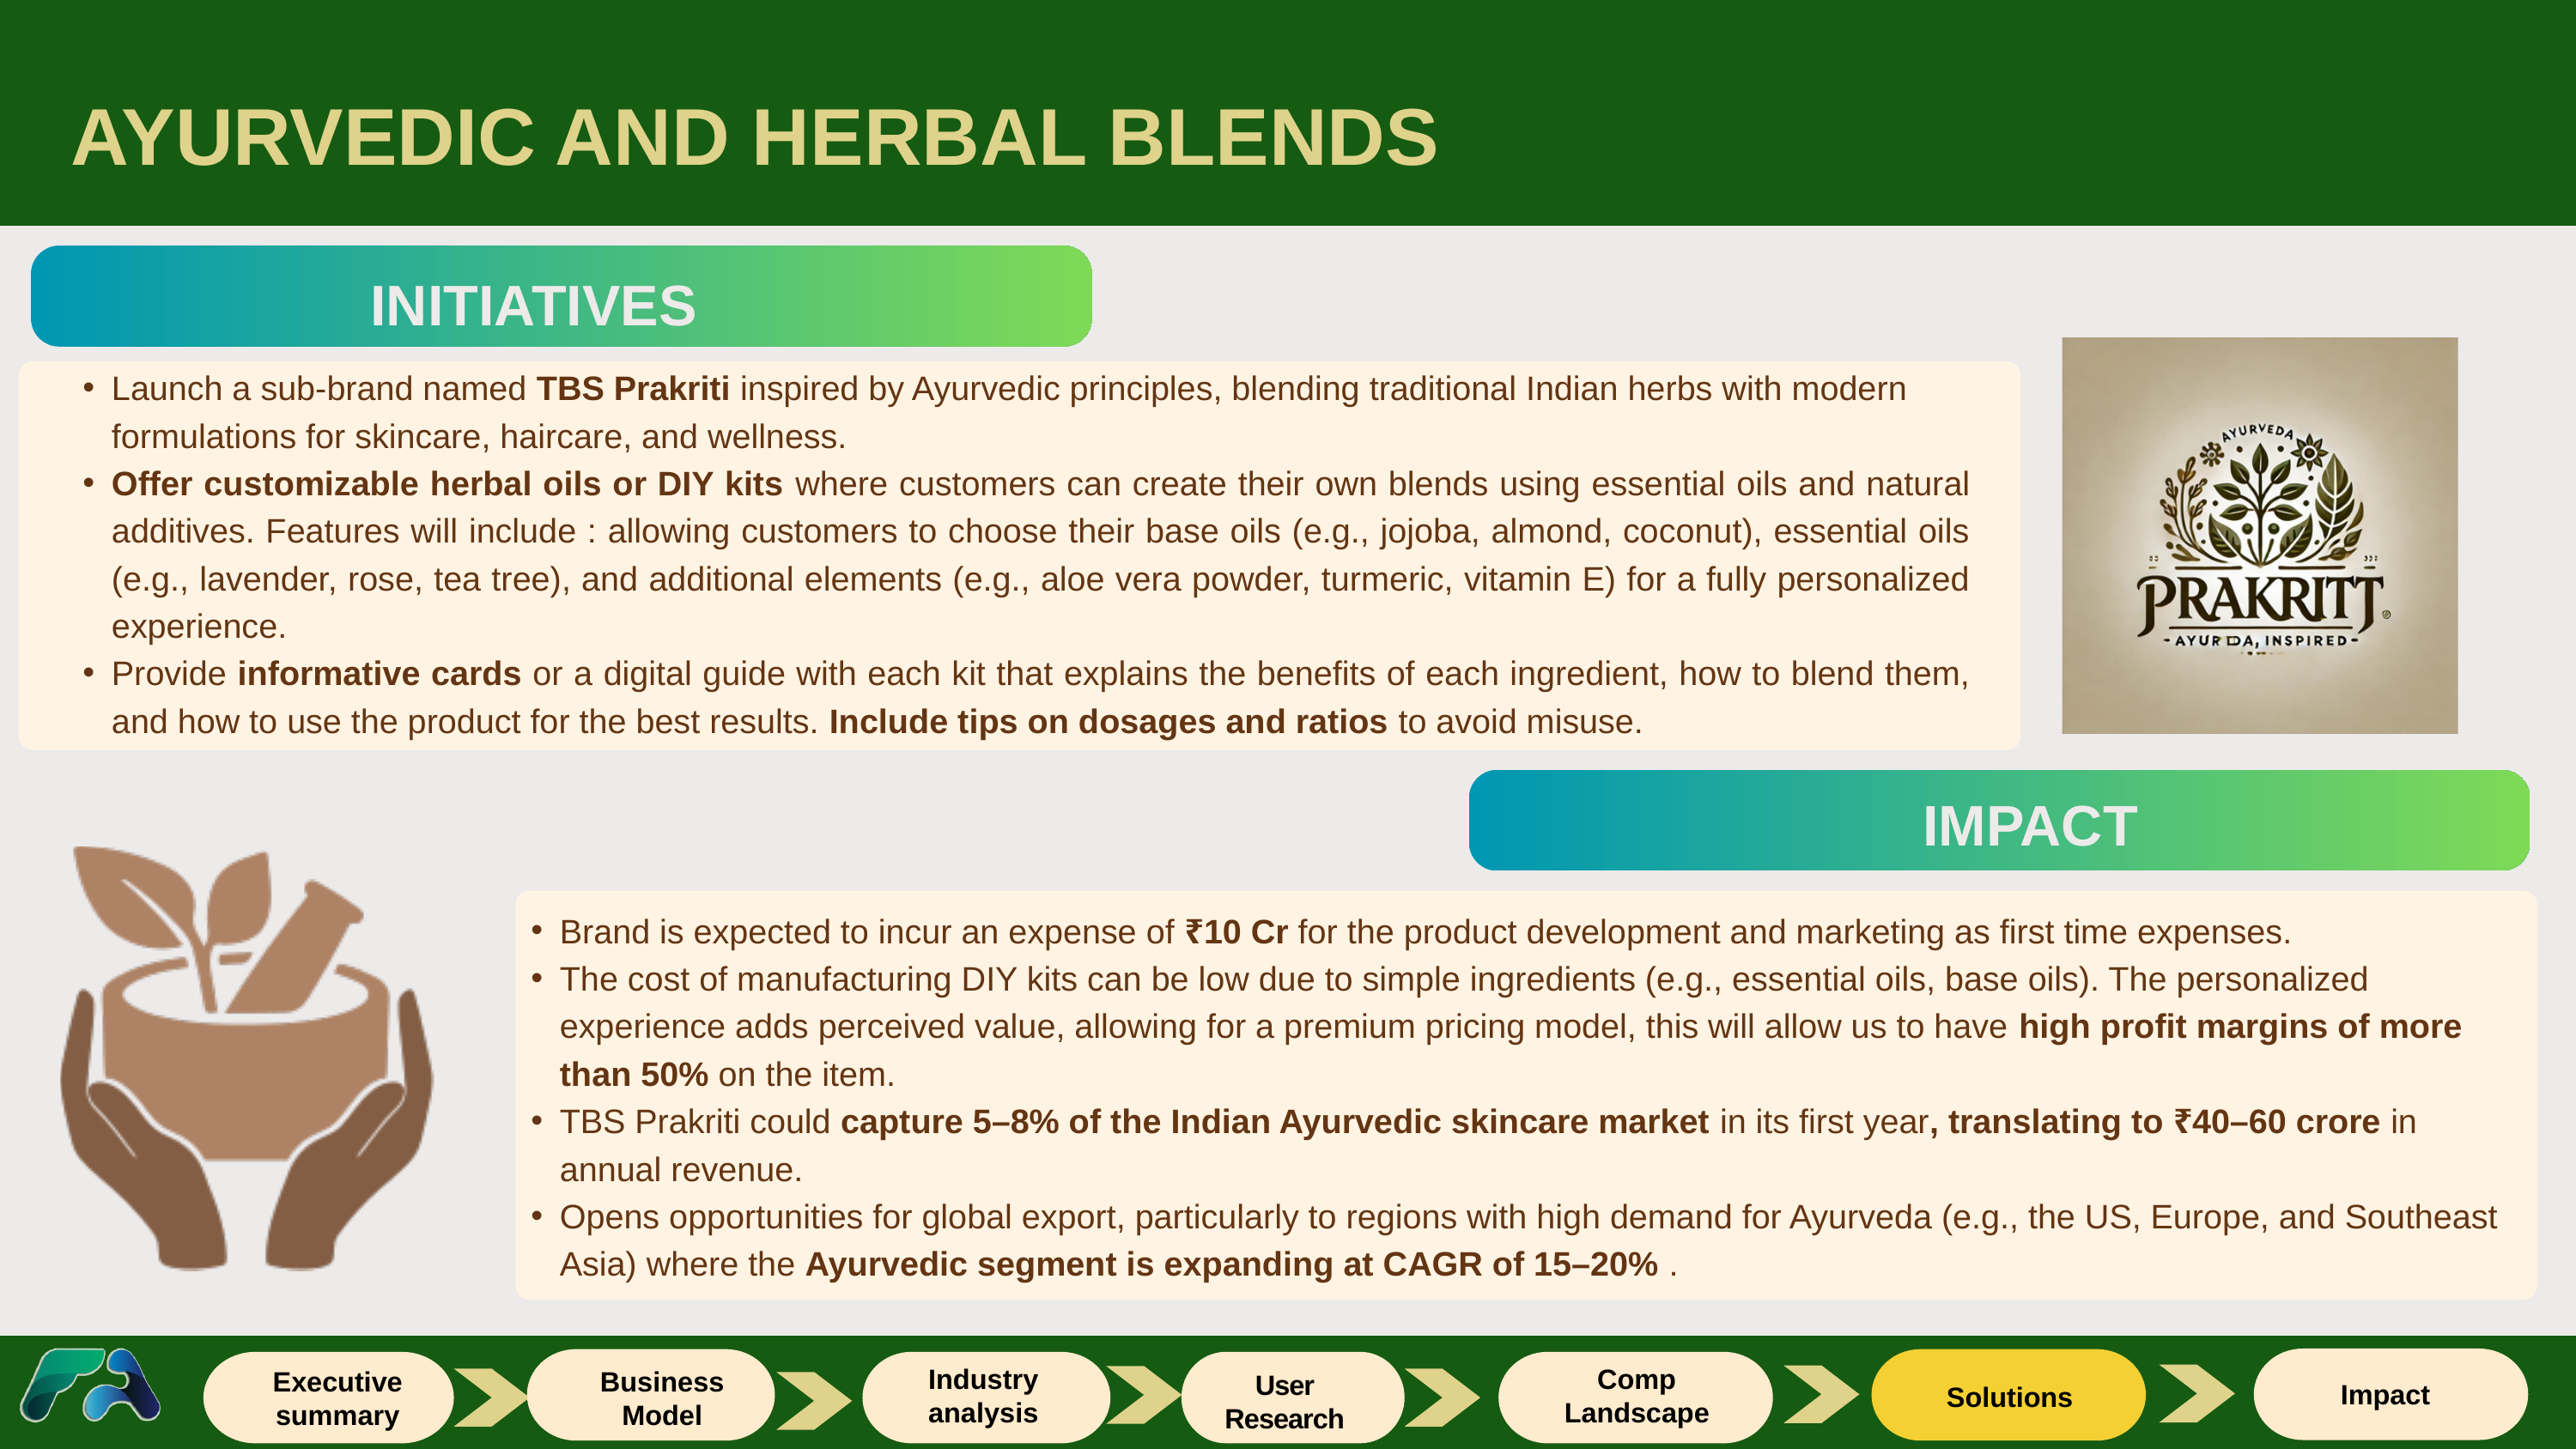

AYURVEDIC AND HERBAL BLENDS

INITIATIVES

Launch a sub-brand named TBS Prakriti inspired by Ayurvedic principles, blending traditional Indian herbs with modern formulations for skincare, haircare, and wellness.
Offer customizable herbal oils or DIY kits where customers can create their own blends using essential oils and natural additives. Features will include : allowing customers to choose their base oils (e.g., jojoba, almond, coconut), essential oils (e.g., lavender, rose, tea tree), and additional elements (e.g., aloe vera powder, turmeric, vitamin E) for a fully personalized experience.
Provide informative cards or a digital guide with each kit that explains the benefits of each ingredient, how to blend them, and how to use the product for the best results. Include tips on dosages and ratios to avoid misuse.

IMPACT

Brand is expected to incur an expense of ₹10 Cr for the product development and marketing as first time expenses.
The cost of manufacturing DIY kits can be low due to simple ingredients (e.g., essential oils, base oils). The personalized experience adds perceived value, allowing for a premium pricing model, this will allow us to have high profit margins of more than 50% on the item.
TBS Prakriti could capture 5–8% of the Indian Ayurvedic skincare market in its first year, translating to ₹40–60 crore in annual revenue.
Opens opportunities for global export, particularly to regions with high demand for Ayurveda (e.g., the US, Europe, and Southeast Asia) where the Ayurvedic segment is expanding at CAGR of 15–20% .

Comp Landscape
Industry
analysis
Executive summary
Business Model

User Research

Impact
Solutions